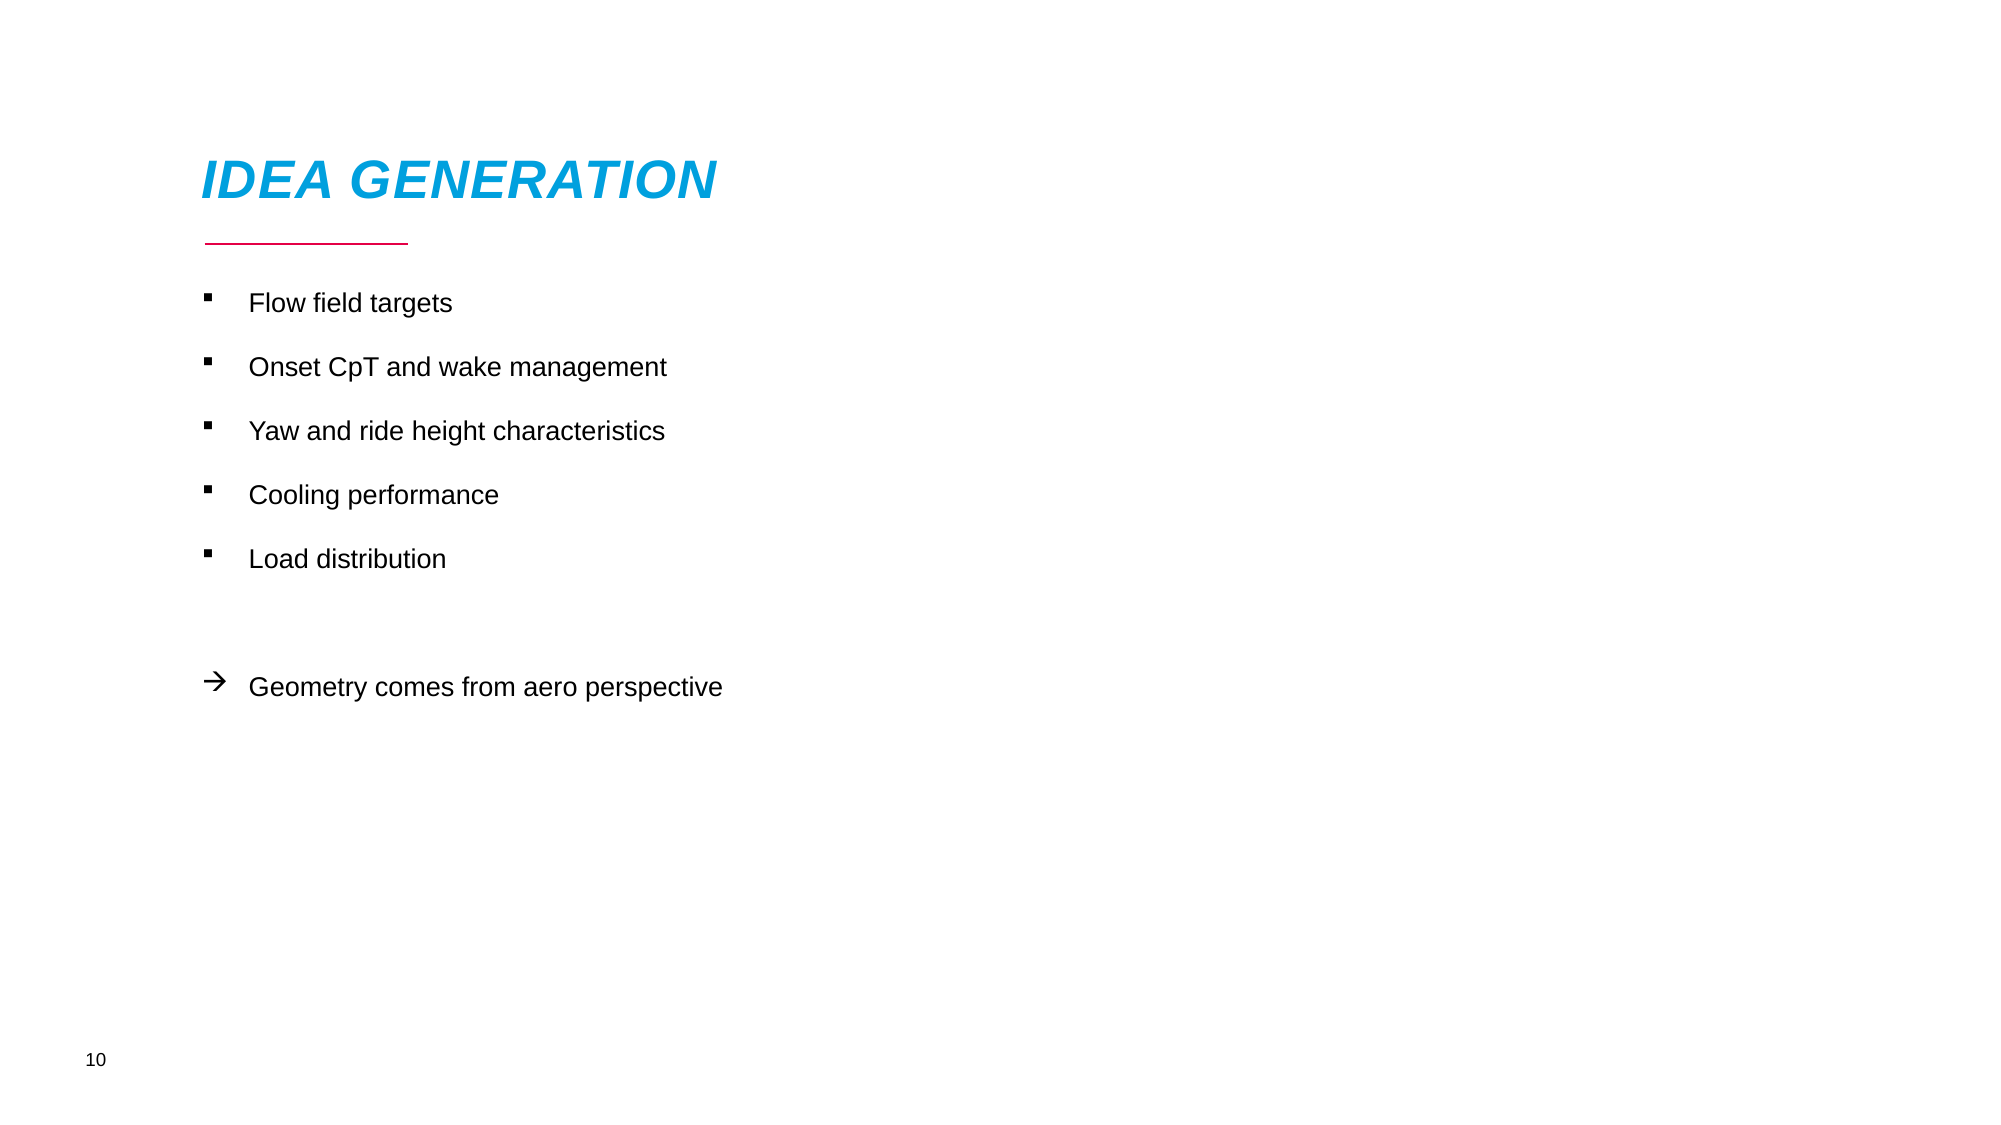

# Idea Generation
Flow field targets
Onset CpT and wake management
Yaw and ride height characteristics
Cooling performance
Load distribution

Geometry comes from aero perspective

10